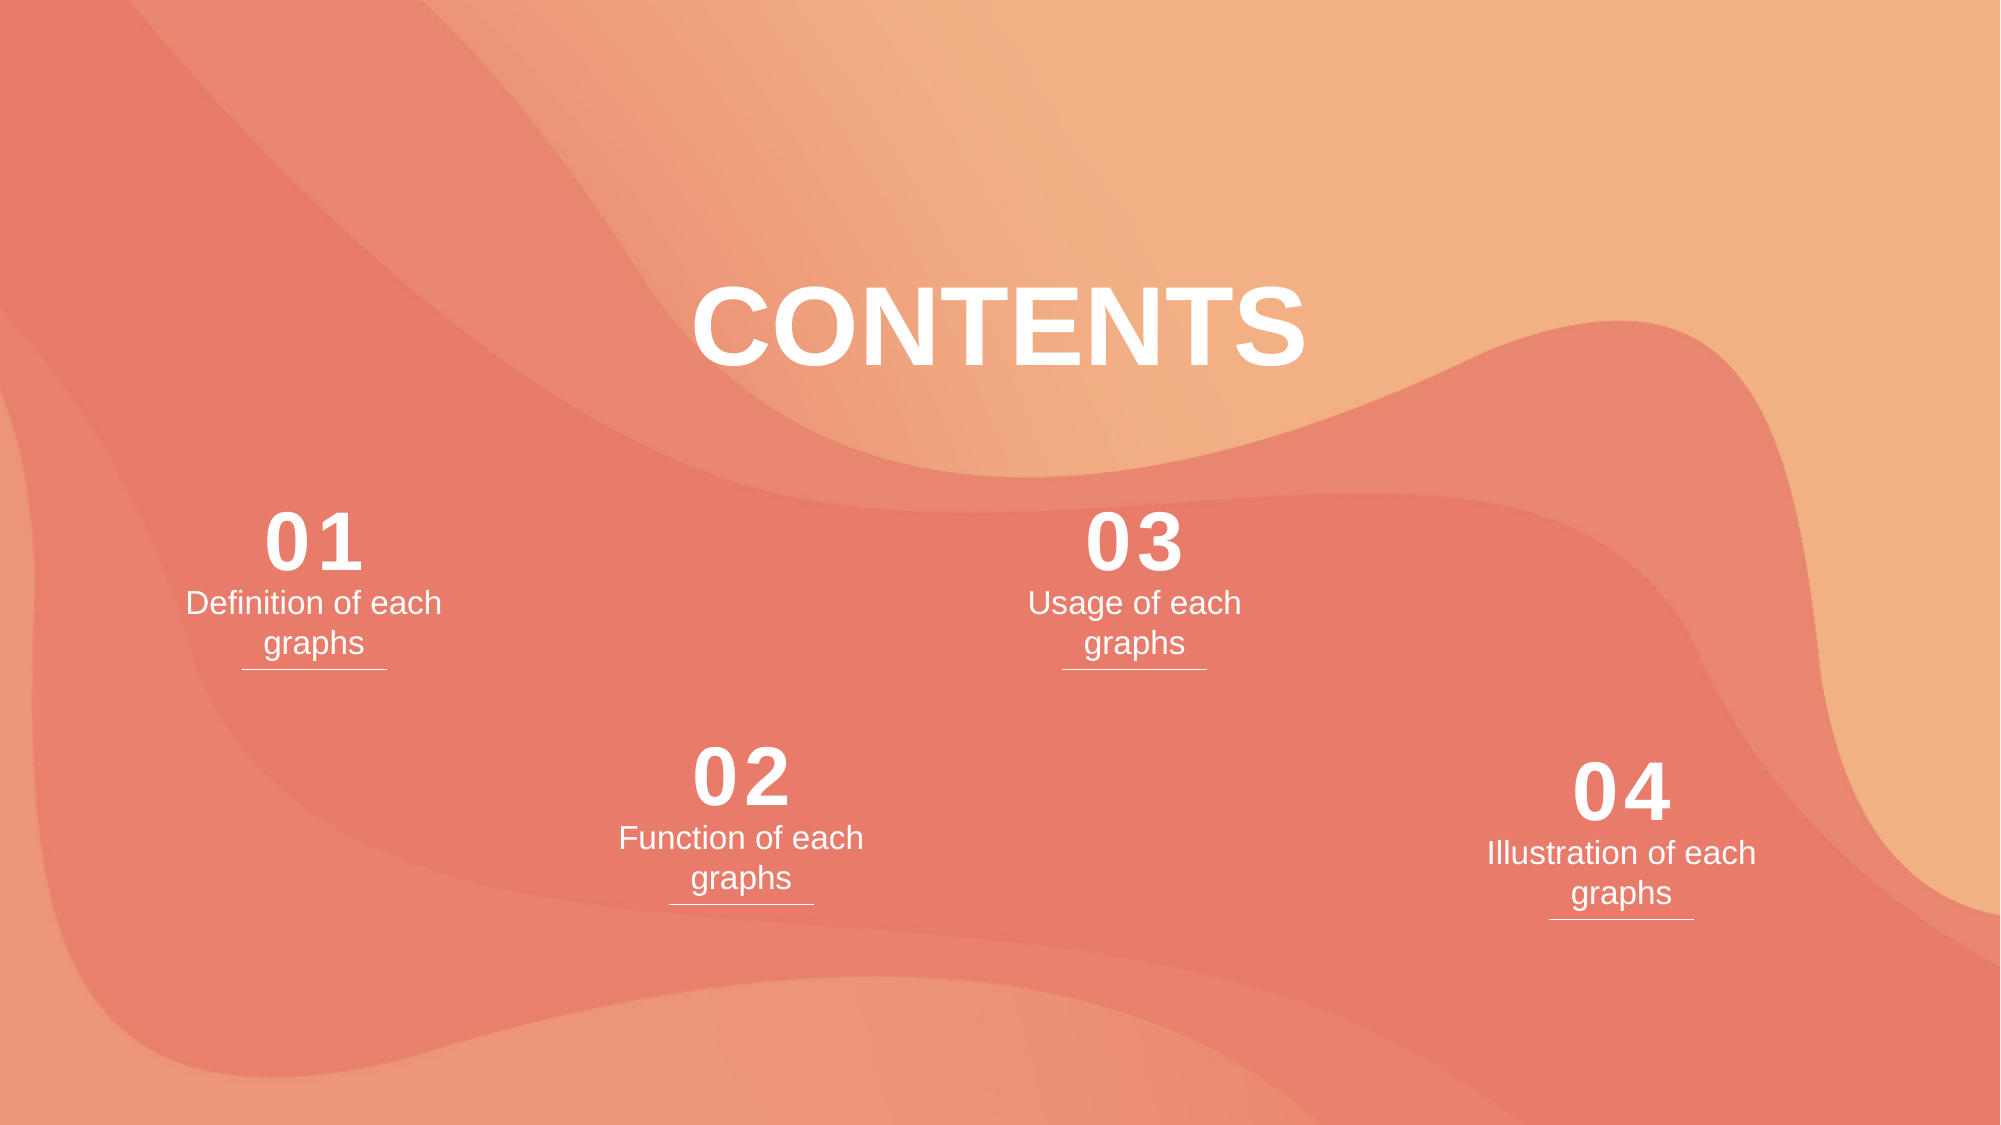

CONTENTS
01
03
Definition of each graphs
Usage of each graphs
02
04
Function of each graphs
Illustration of each graphs